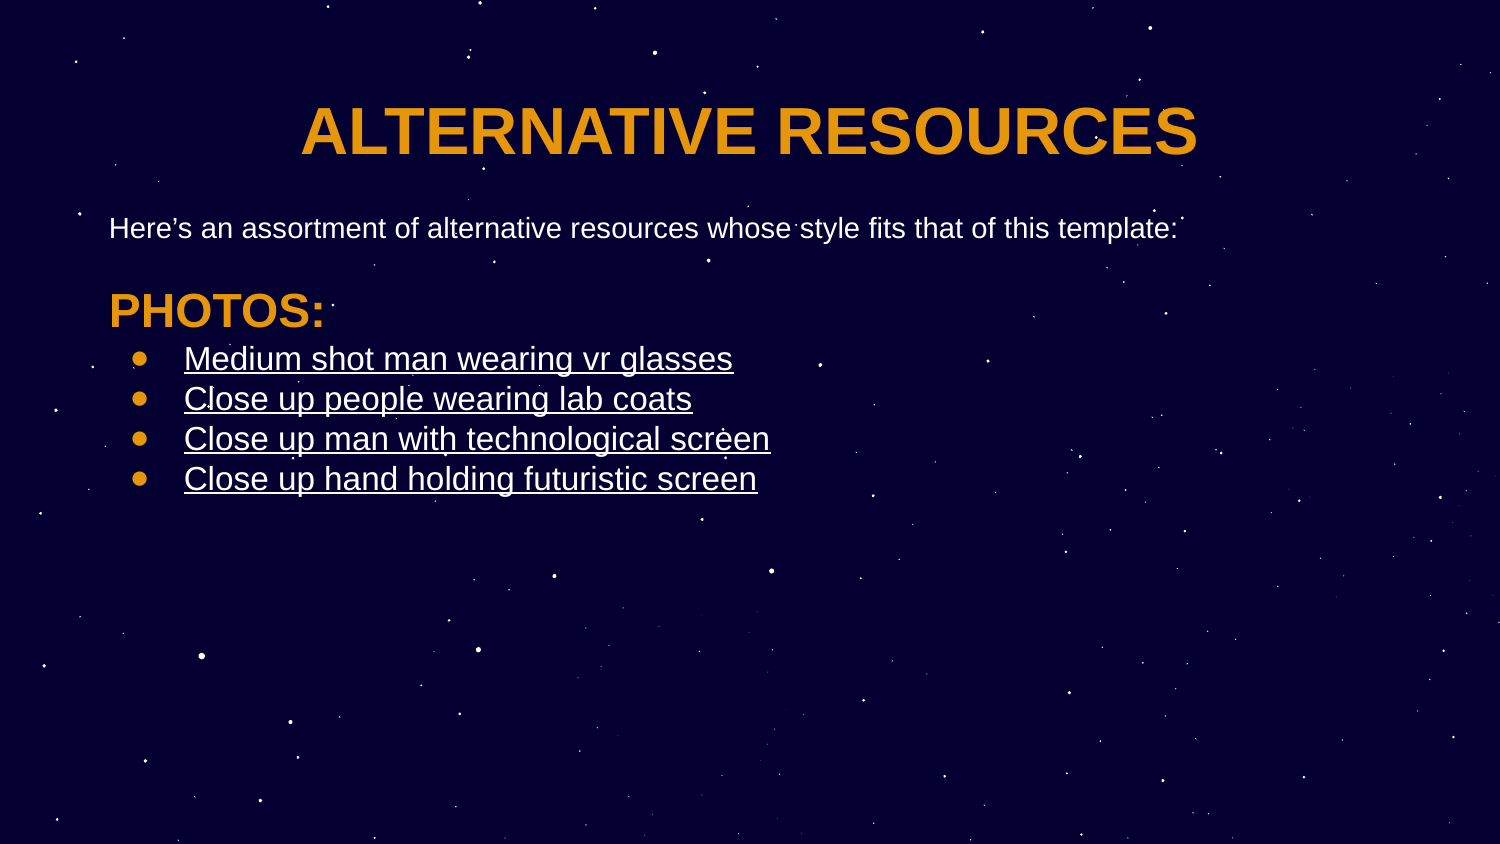

# ALTERNATIVE RESOURCES
Here’s an assortment of alternative resources whose style fits that of this template:

PHOTOS:
Medium shot man wearing vr glasses
Close up people wearing lab coats
Close up man with technological screen
Close up hand holding futuristic screen